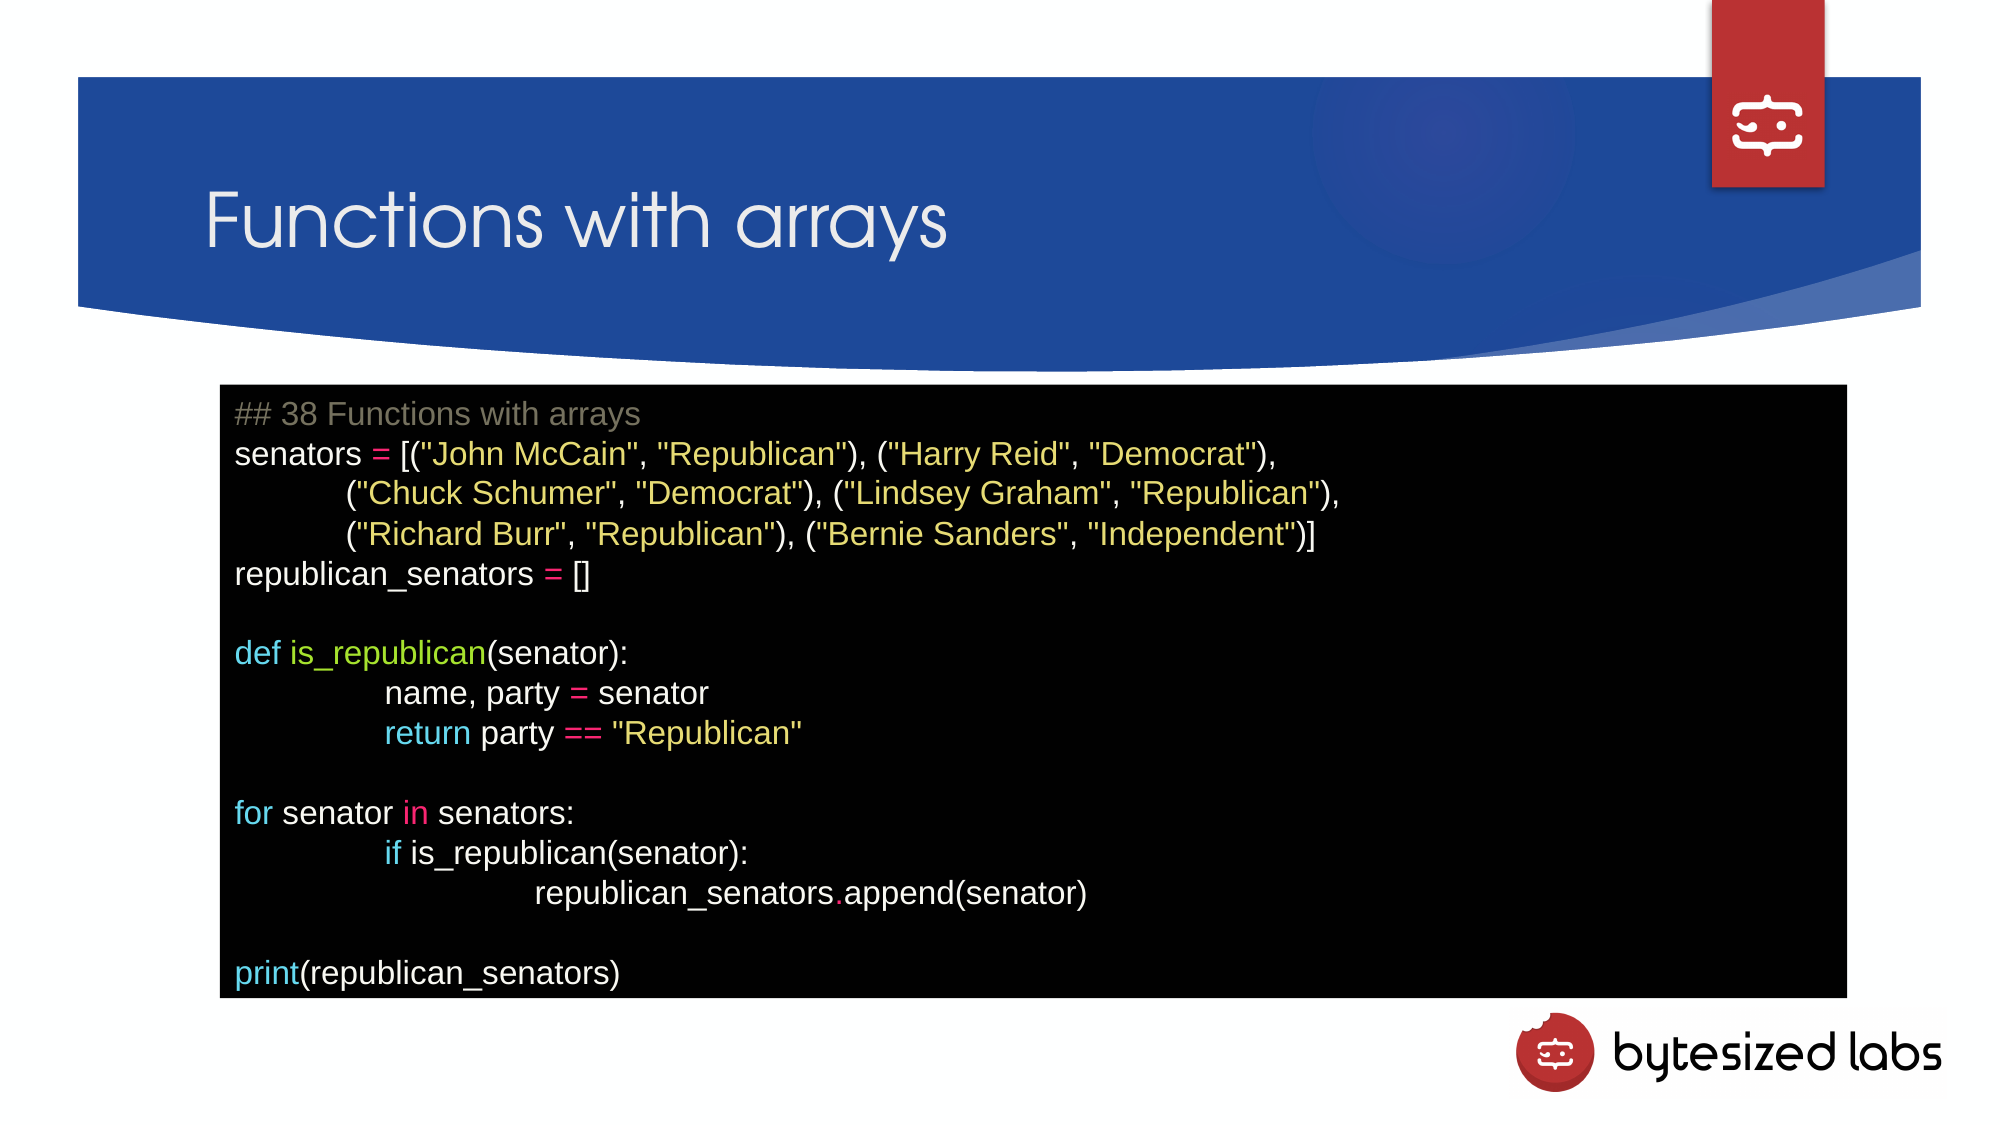

# Functions with arrays
## 38 Functions with arrays
senators = [("John McCain", "Republican"), ("Harry Reid", "Democrat"),
            ("Chuck Schumer", "Democrat"), ("Lindsey Graham", "Republican"),
            ("Richard Burr", "Republican"), ("Bernie Sanders", "Independent")]
republican_senators = []

def is_republican(senator):
	name, party = senator
	return party == "Republican"

for senator in senators:
	if is_republican(senator):
		republican_senators.append(senator)

print(republican_senators)